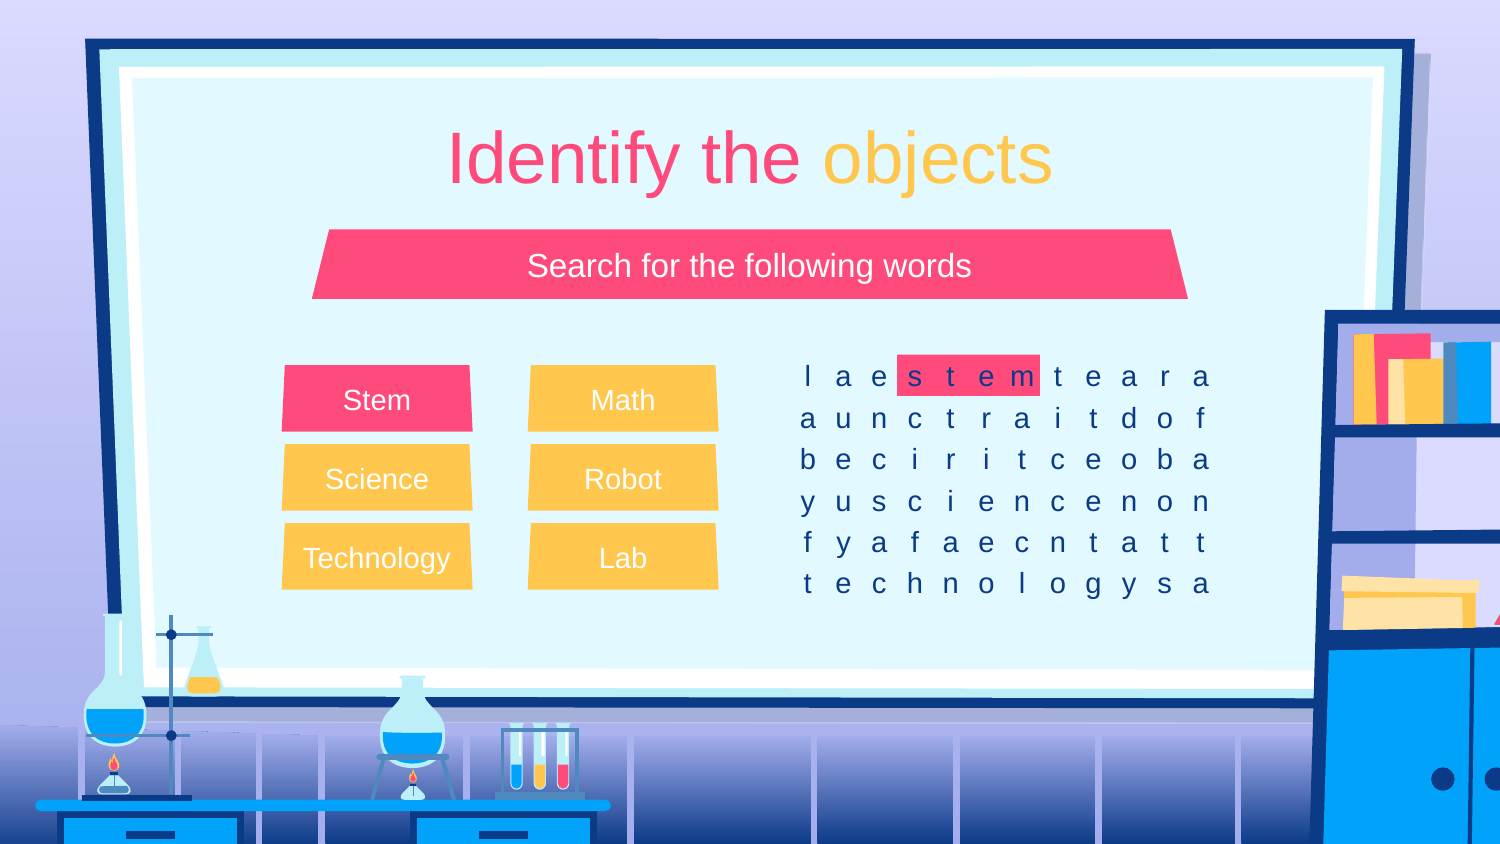

# Identify the objects
Search for the following words

l
a
e
s
t
e
m
t
e
a
r
a
Stem
Math
a
u
n
c
t
r
a
i
t
d
o
f
b
e
c
i
r
i
t
c
e
o
b
a
Science
Robot
y
u
s
c
i
e
n
c
e
n
o
n
f
y
a
f
a
e
c
n
t
a
t
t
Technology
Lab
t
e
c
h
n
o
l
o
g
y
s
a